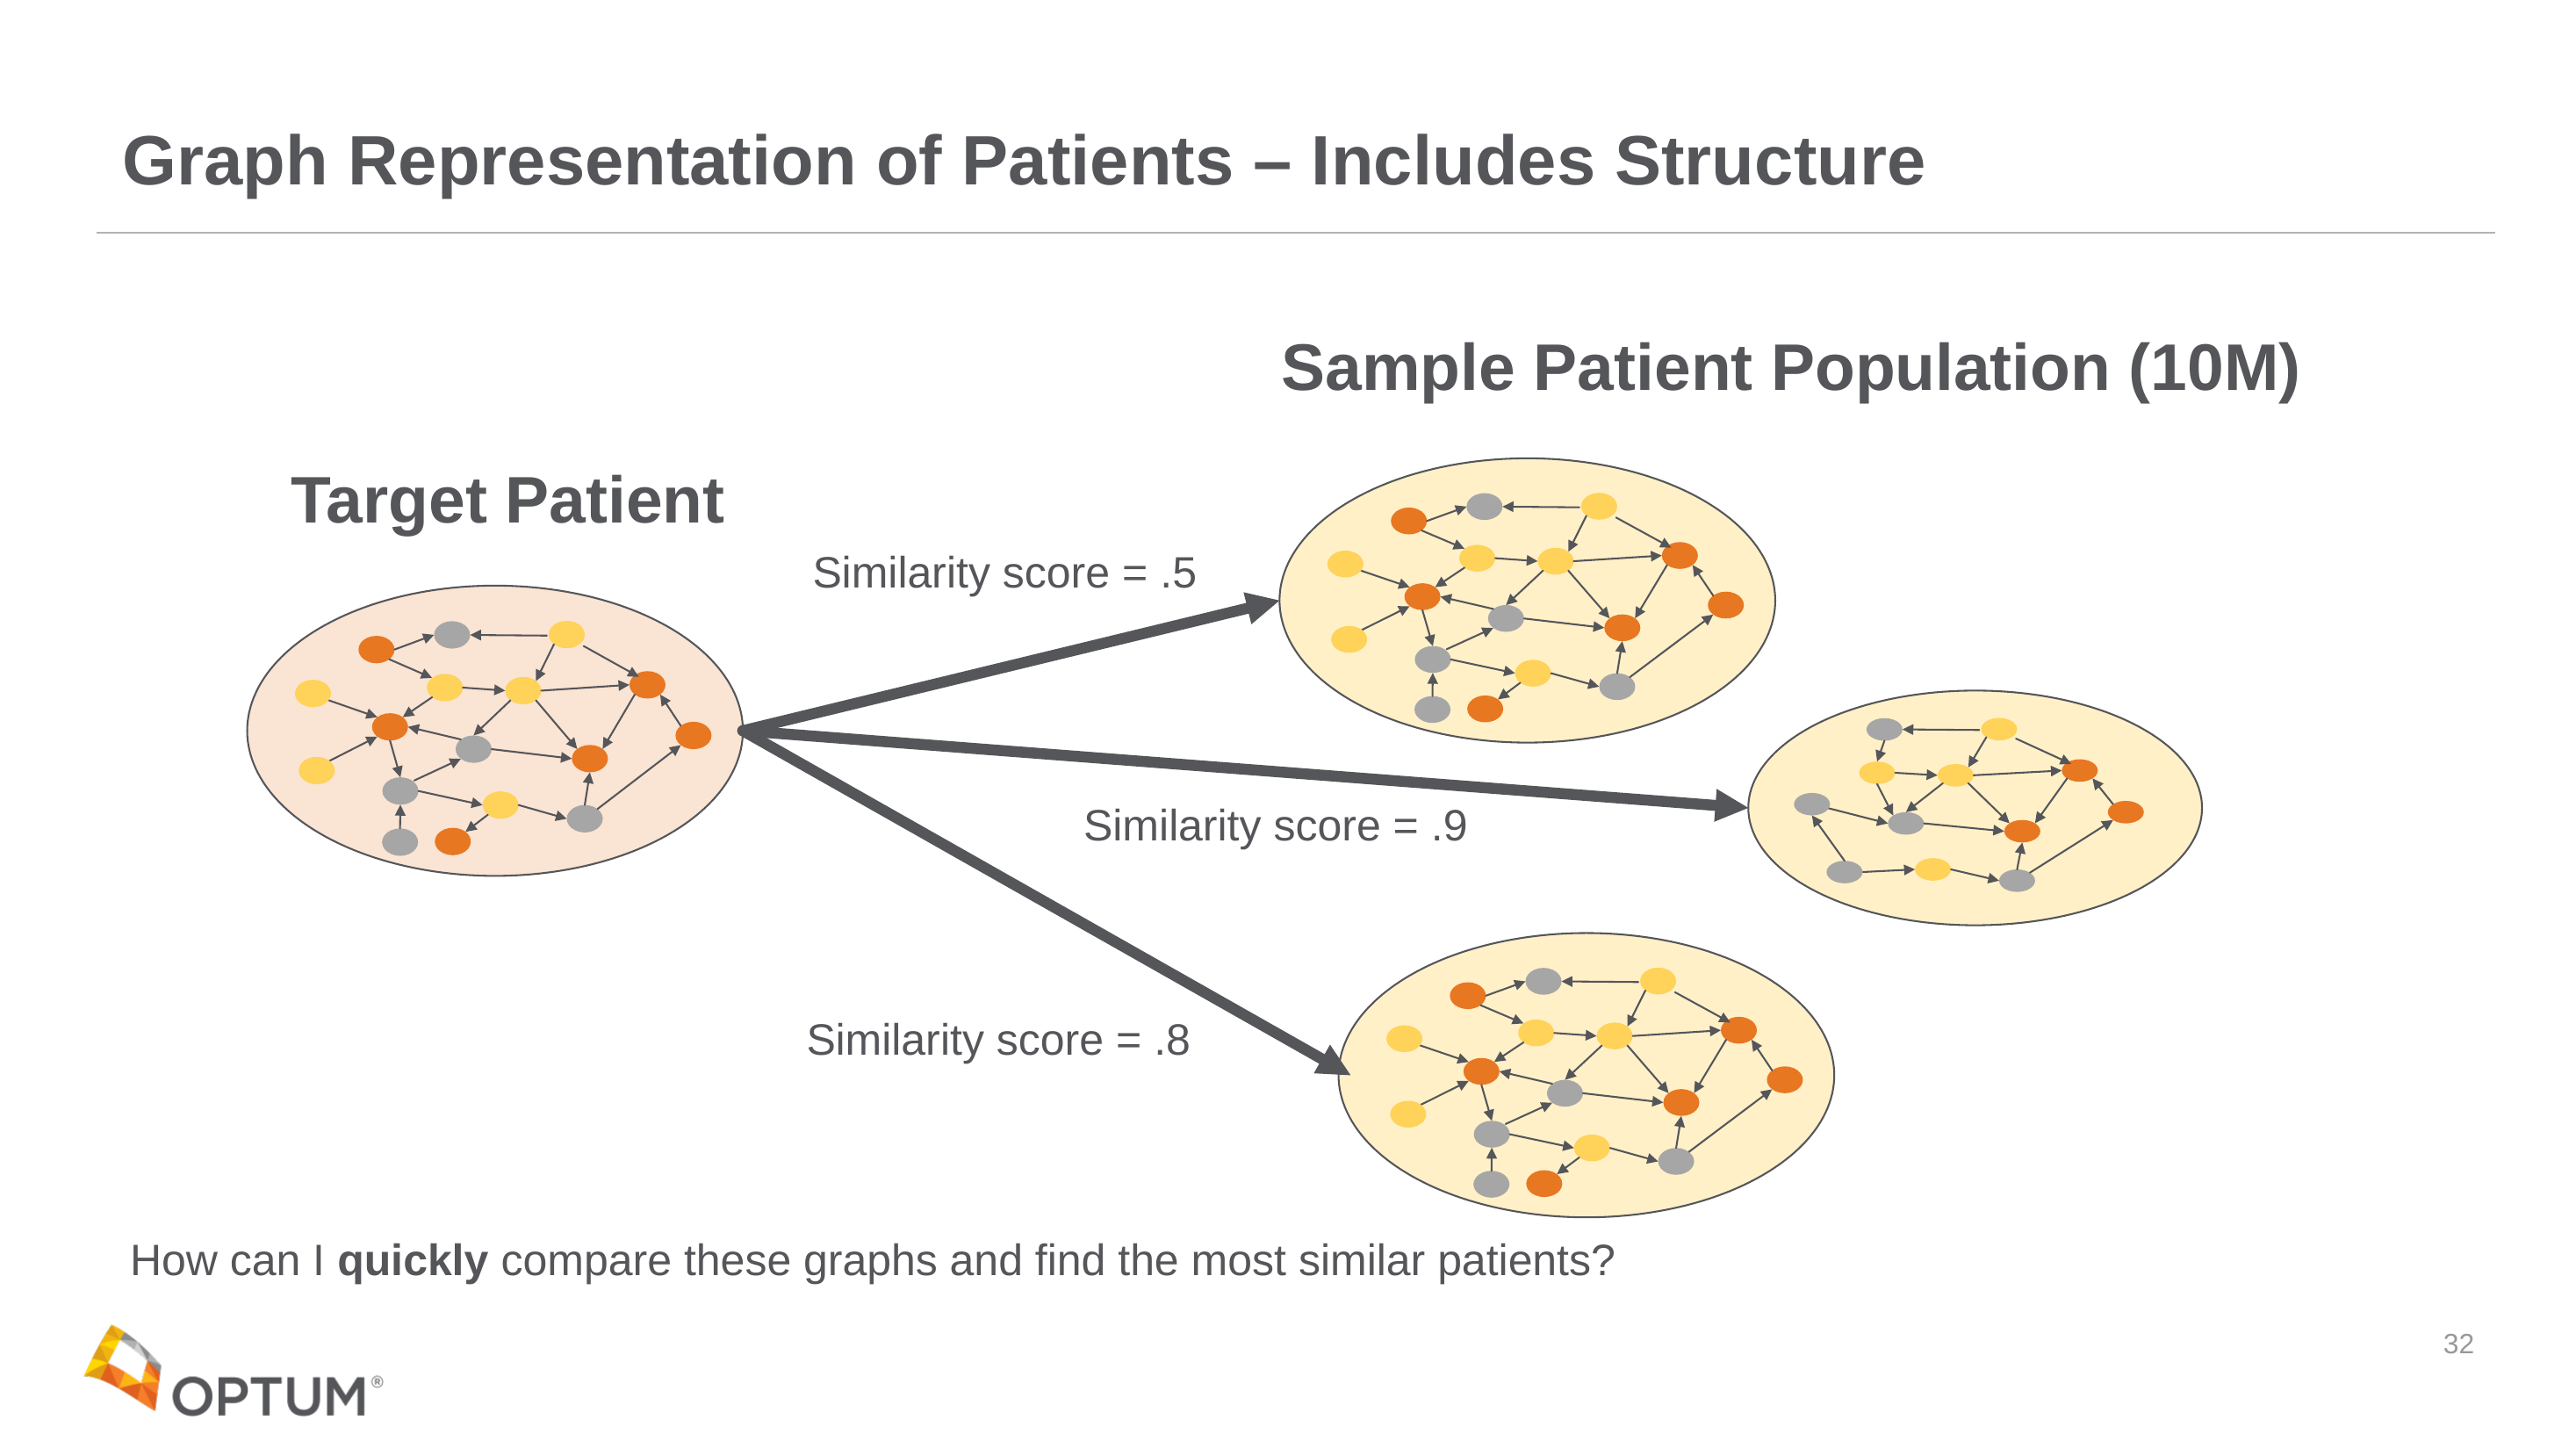

# Graph Representation of Patients – Includes Structure
Sample Patient Population (10M)
Target Patient

Similarity score = .5

Similarity score = .9

Similarity score = .8
How can I quickly compare these graphs and find the most similar patients?
32